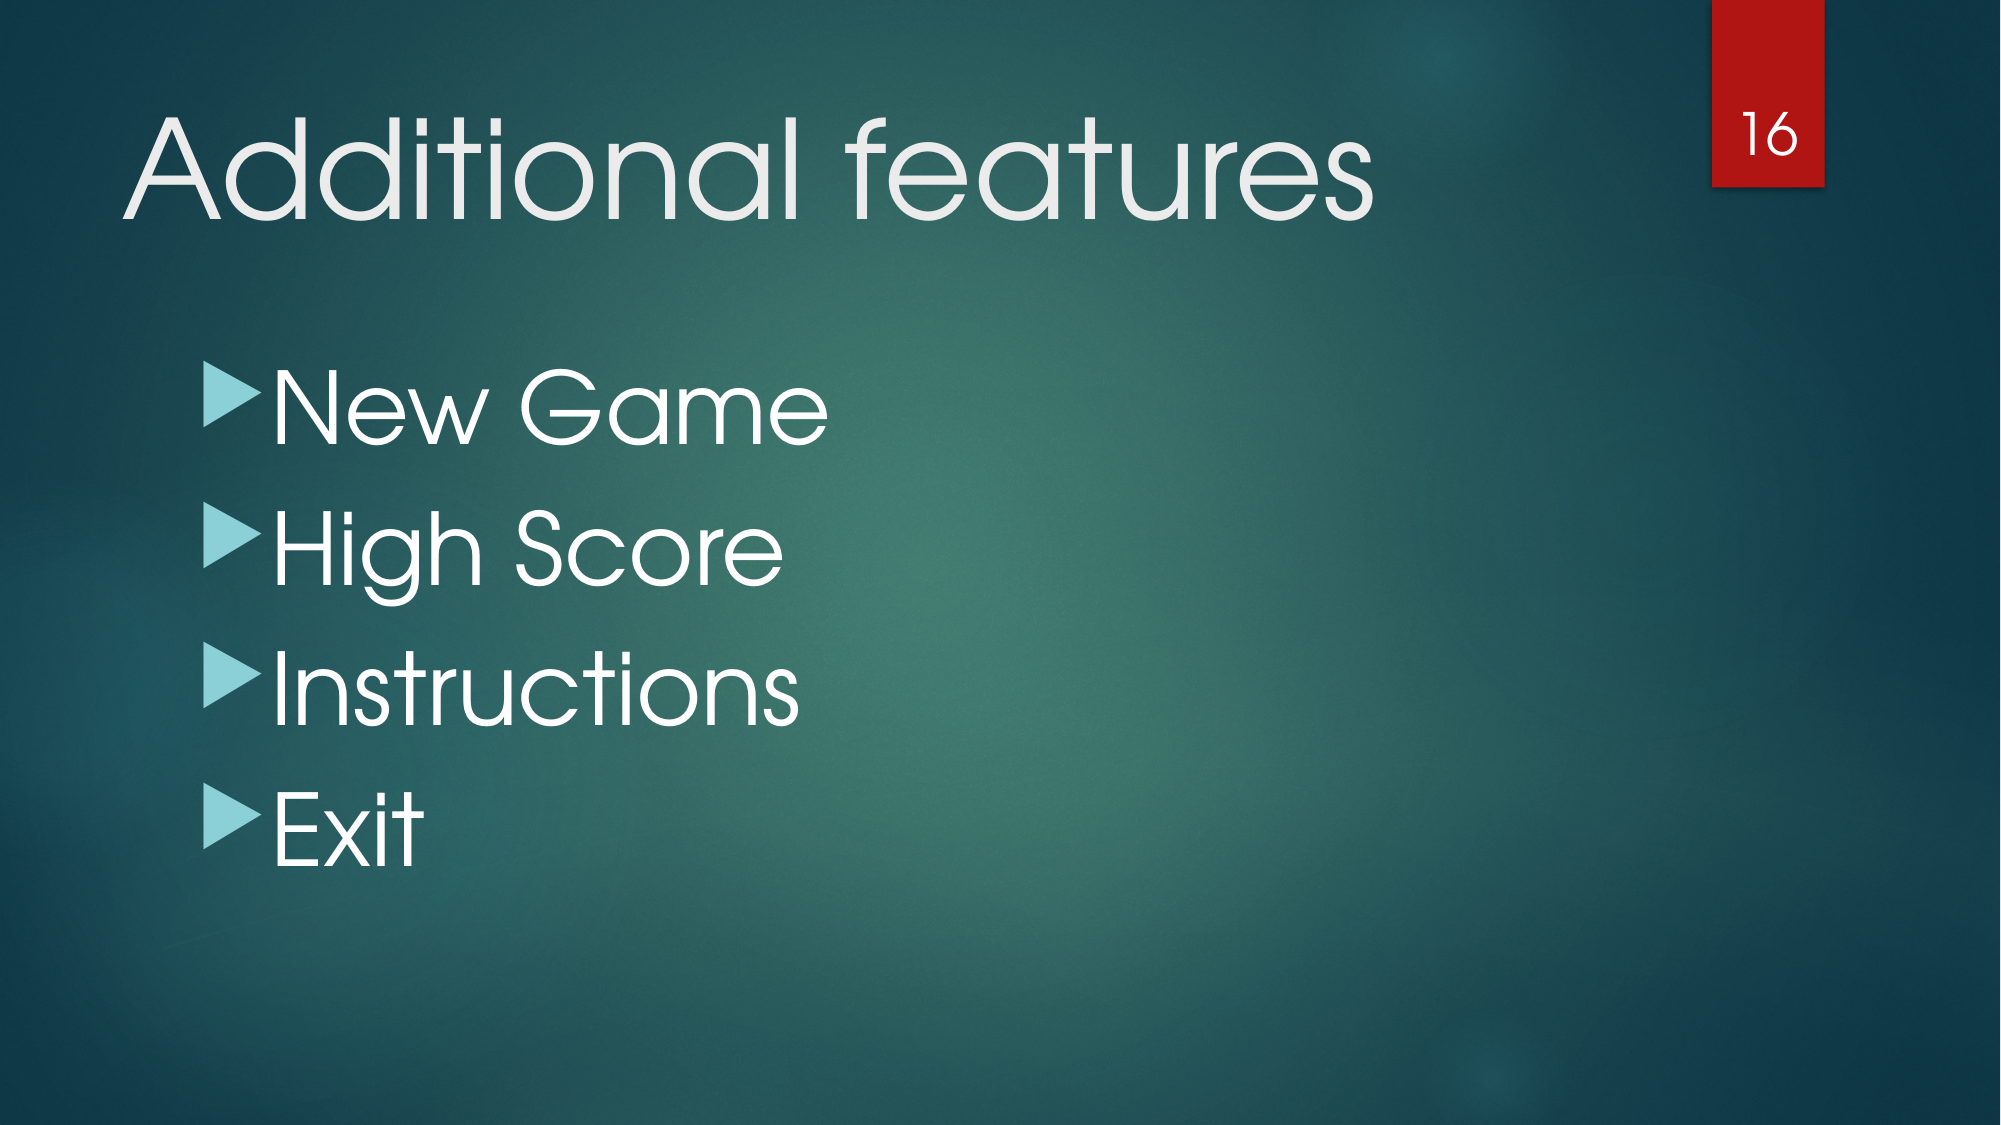

16
# Additional features
New Game
High Score
Instructions
Exit